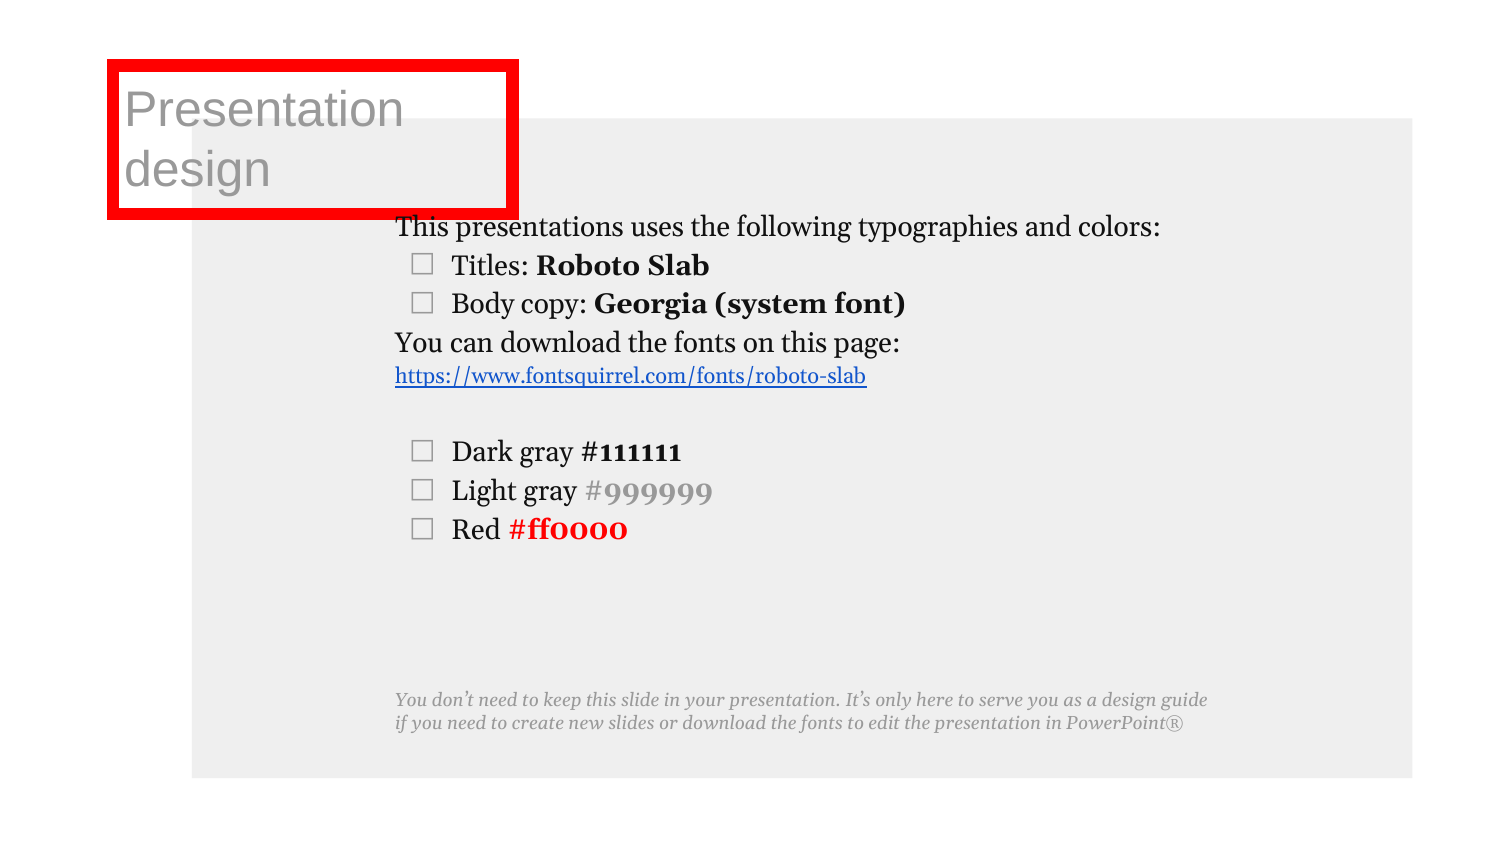

# Presentation design
This presentations uses the following typographies and colors:
Titles: Roboto Slab
Body copy: Georgia (system font)
You can download the fonts on this page:
https://www.fontsquirrel.com/fonts/roboto-slab

Dark gray #111111
Light gray #999999
Red #ff0000
You don’t need to keep this slide in your presentation. It’s only here to serve you as a design guide if you need to create new slides or download the fonts to edit the presentation in PowerPoint®